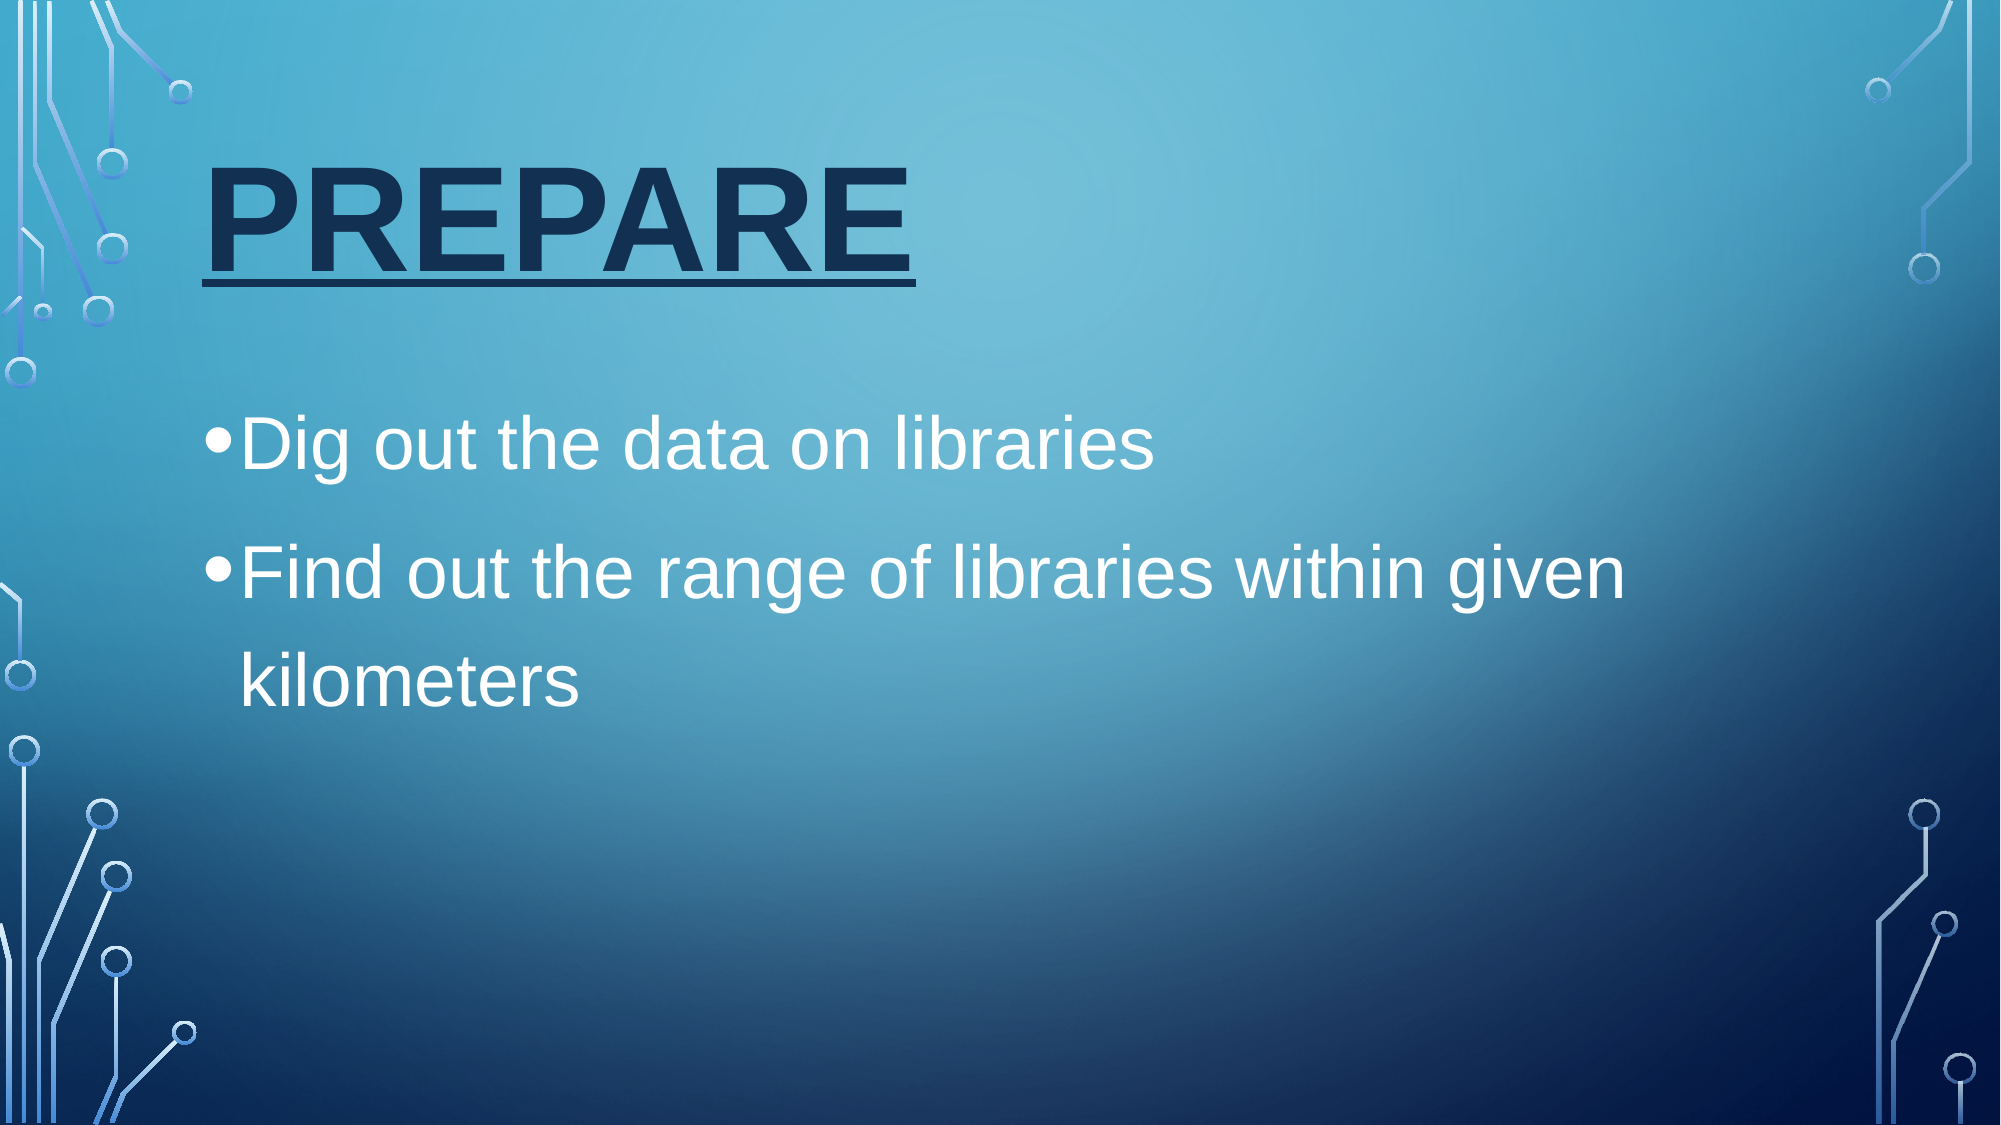

# PREPARE
Dig out the data on libraries
Find out the range of libraries within given kilometers